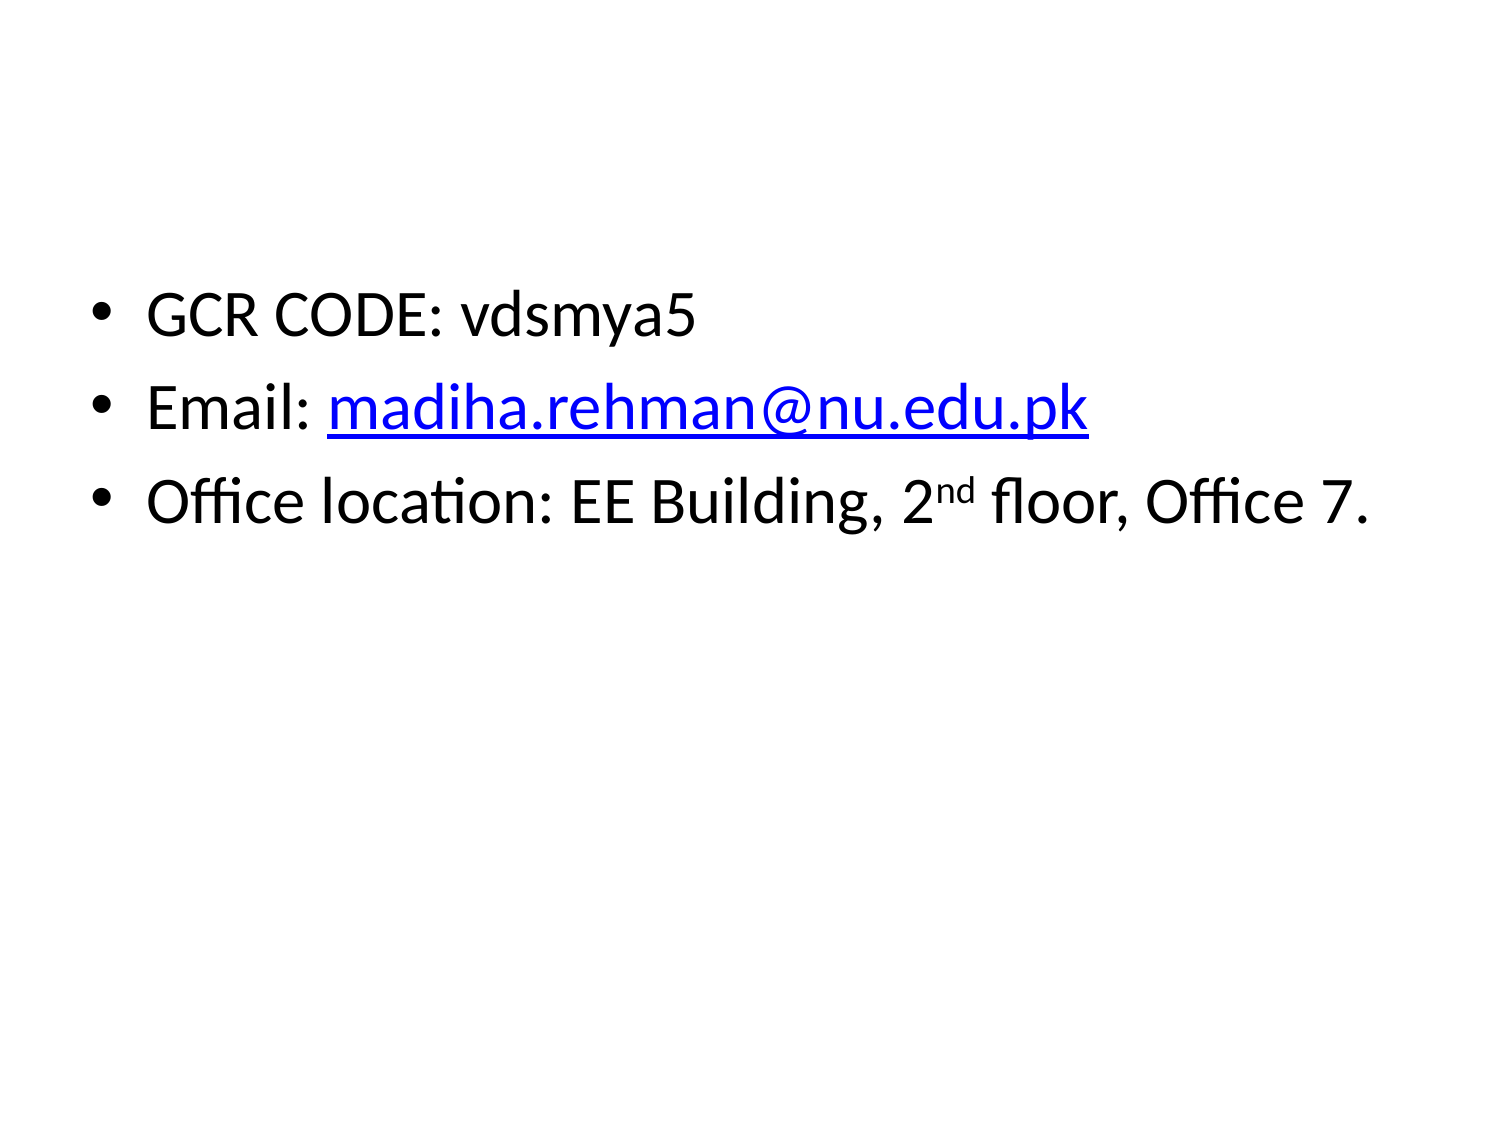

#
GCR CODE: vdsmya5
Email: madiha.rehman@nu.edu.pk
Office location: EE Building, 2nd floor, Office 7.